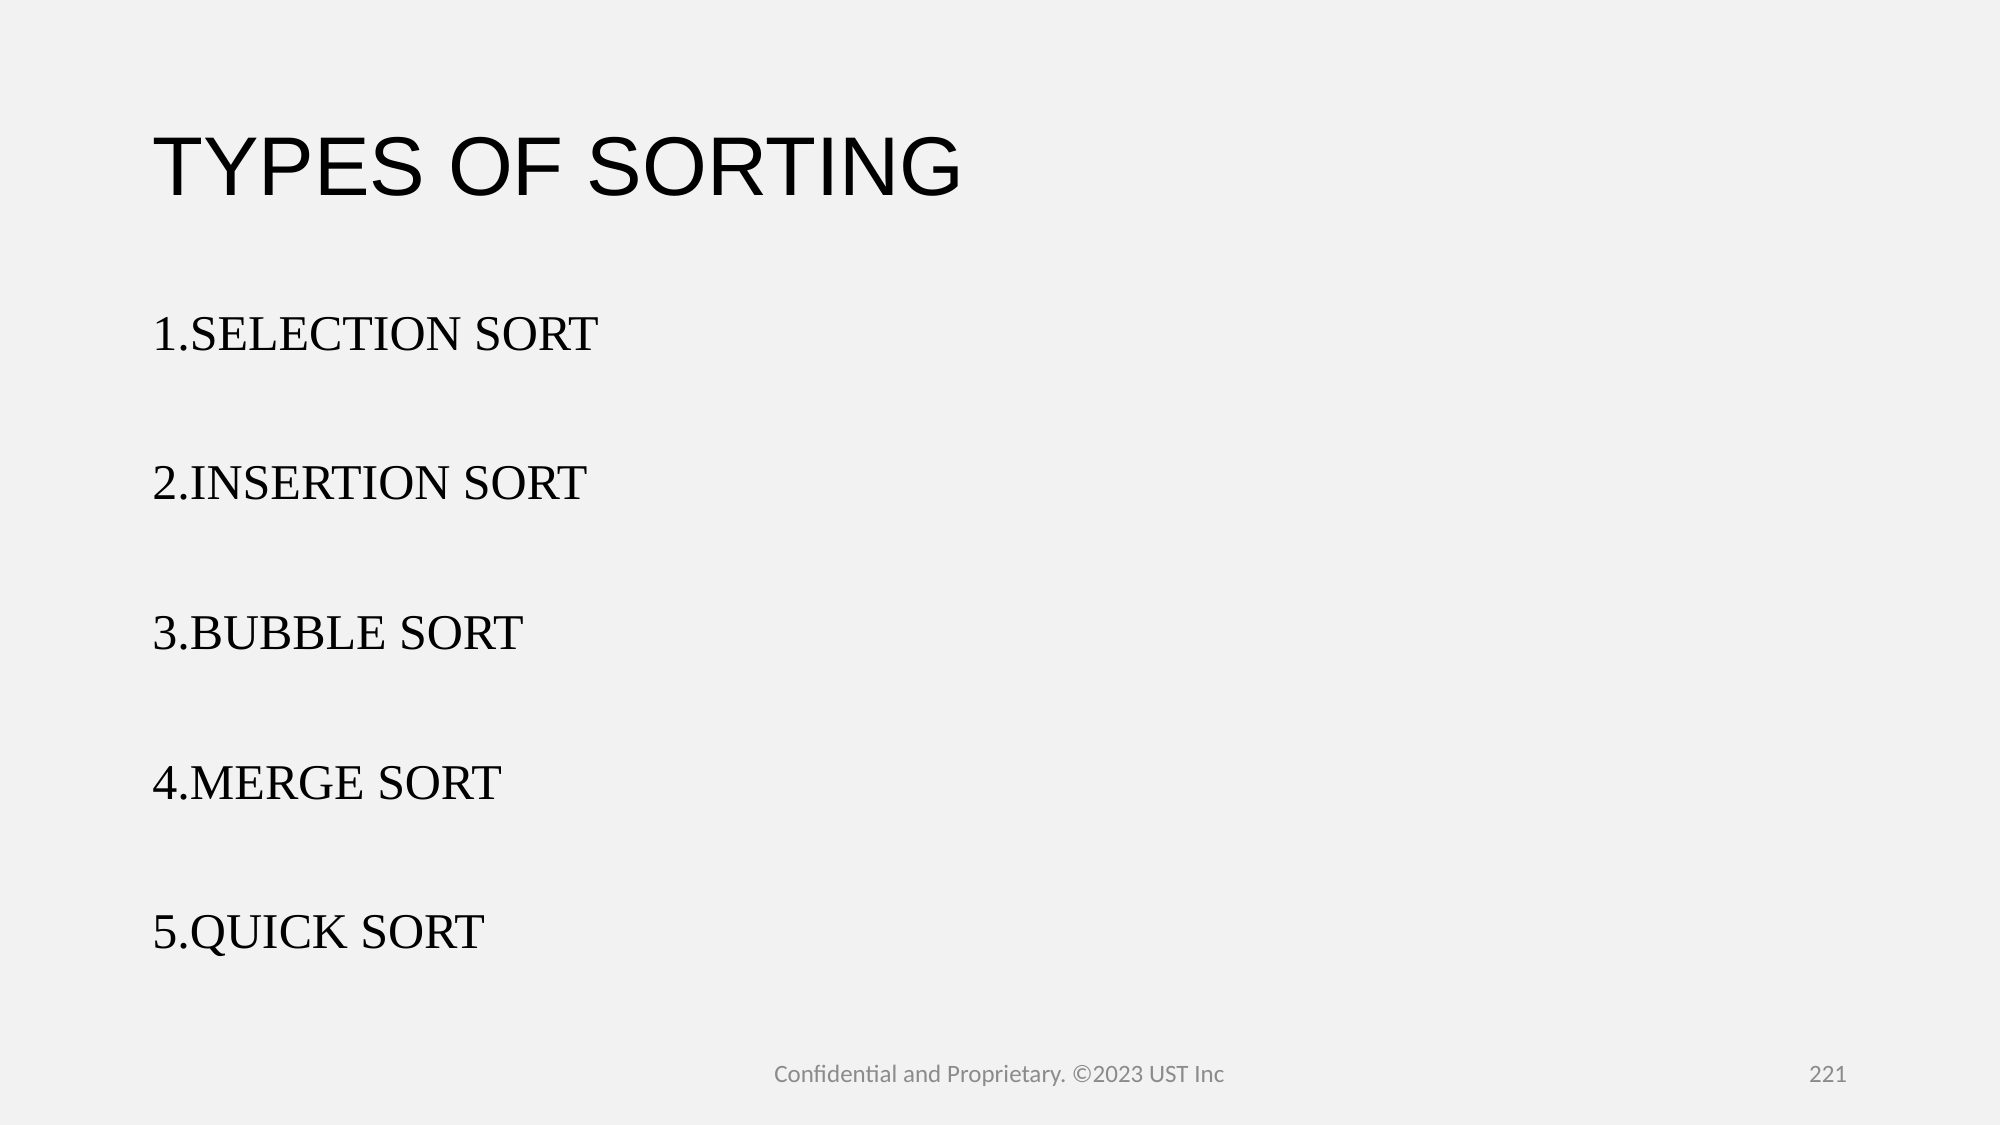

# TYPES OF SORTING
1.SELECTION SORT

2.INSERTION SORT

3.BUBBLE SORT

4.MERGE SORT

5.QUICK SORT

Confidential and Proprietary. ©2023 UST Inc
221